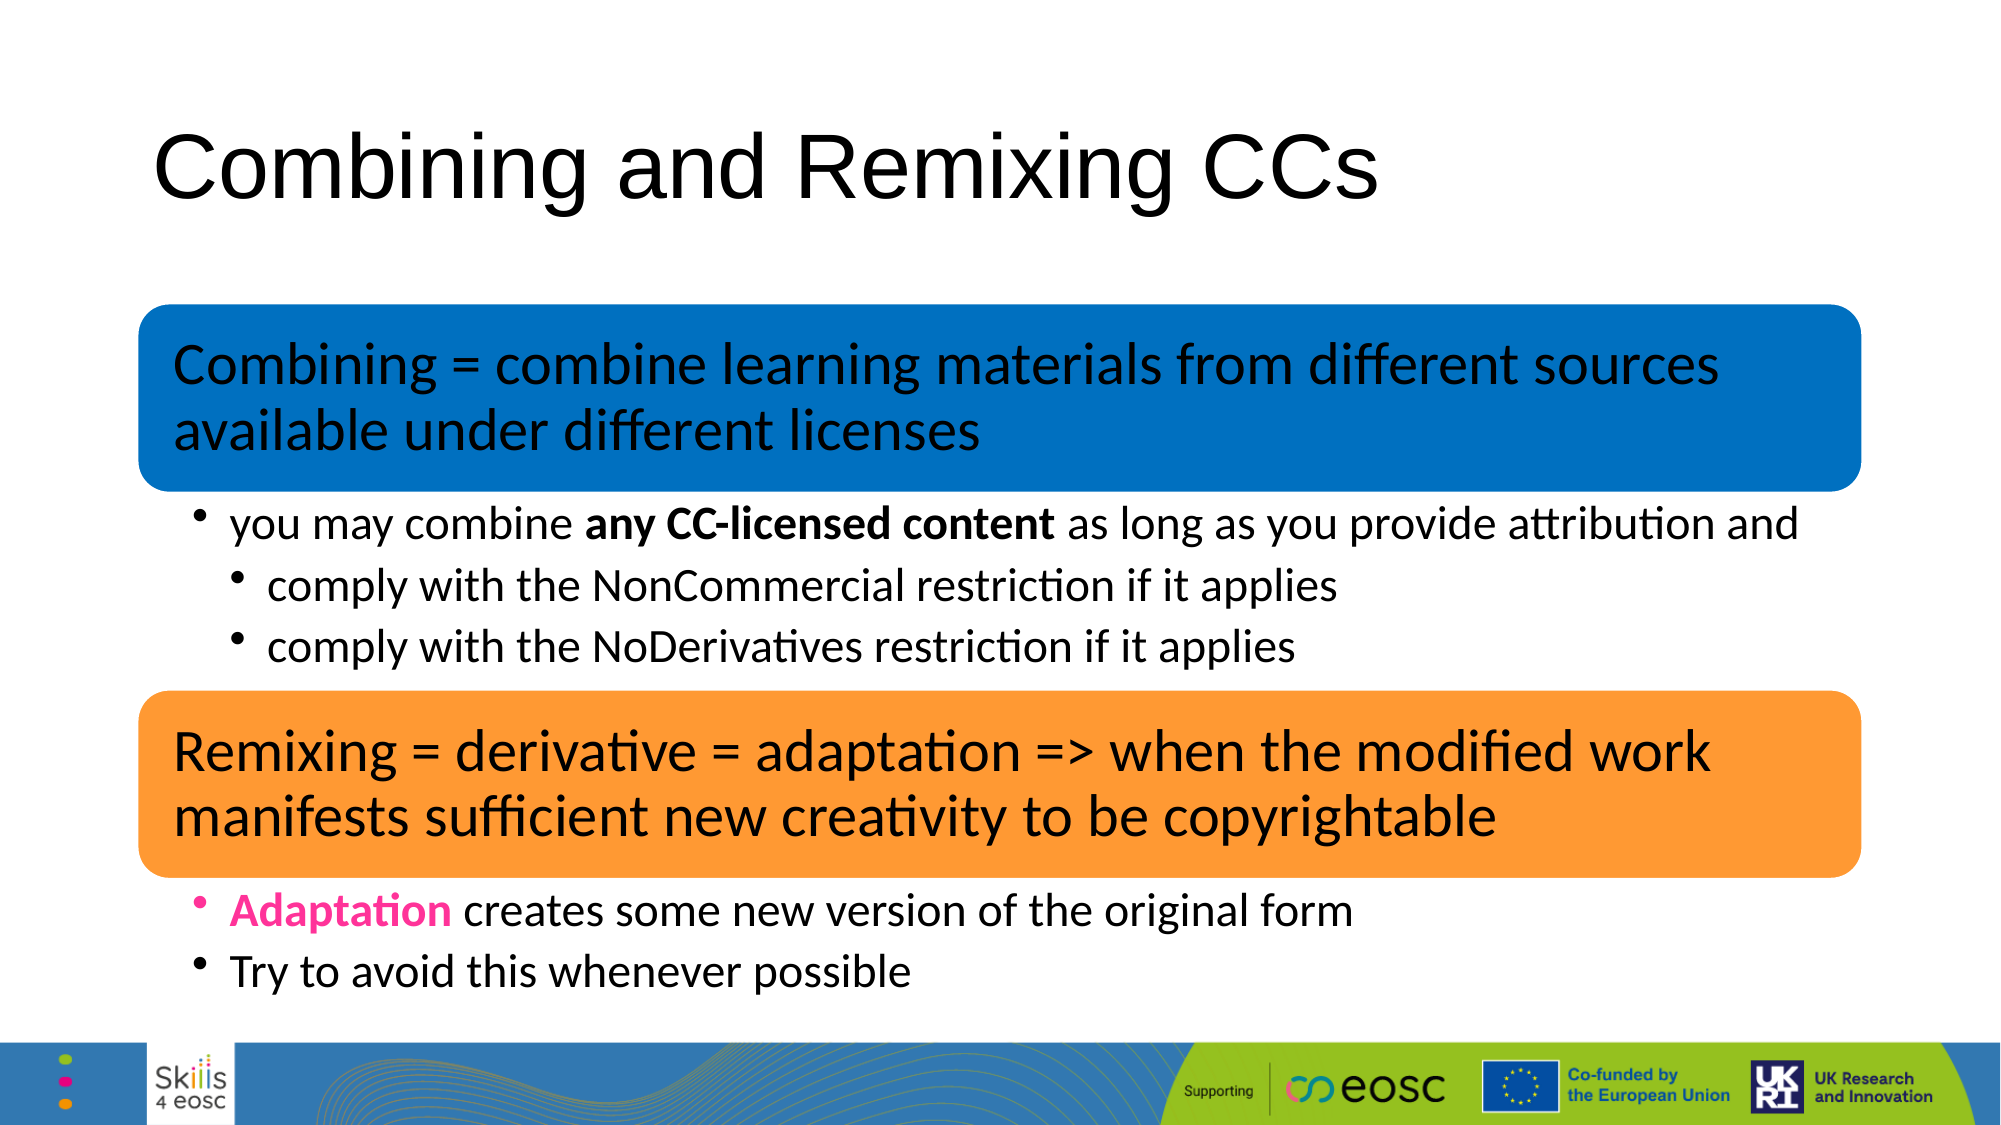

# Combining and Remixing CCs
Combining = combine learning materials from different sources available under different licenses
you may combine any CC-licensed content as long as you provide attribution and
comply with the NonCommercial restriction if it applies
comply with the NoDerivatives restriction if it applies
Remixing = derivative = adaptation => when the modified work manifests sufficient new creativity to be copyrightable
Adaptation creates some new version of the original form
Try to avoid this whenever possible